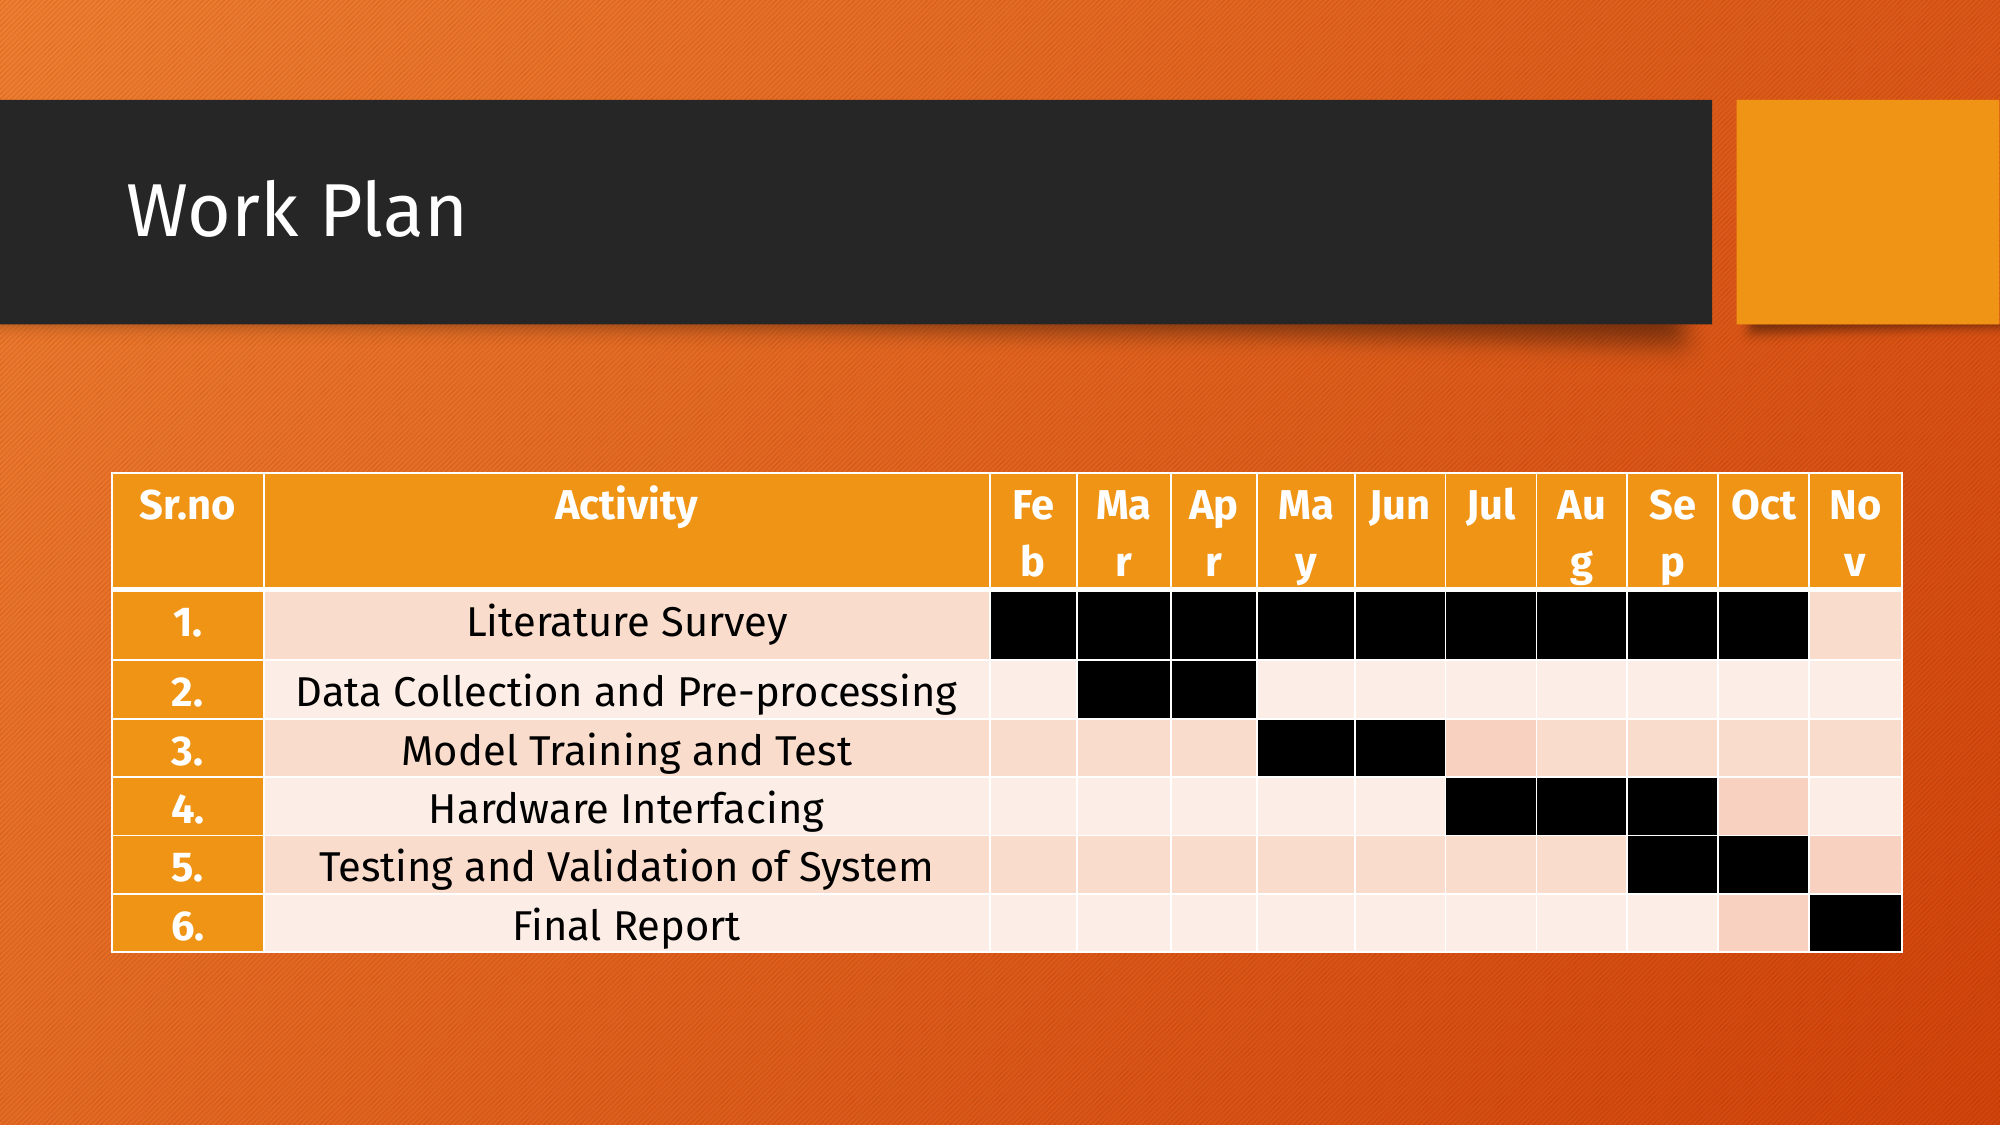

# Work Plan
| Sr.no | Activity | Feb | Mar | Apr | May | Jun | Jul | Aug | Sep | Oct | Nov |
| --- | --- | --- | --- | --- | --- | --- | --- | --- | --- | --- | --- |
| 1. | Literature Survey |  |  |  |  |  |  |  |  |  |  |
| 2. | Data Collection and Pre-processing |  |  |  |  |  |  |  |  |  |  |
| 3. | Model Training and Test |  |  |  |  |  |  |  |  |  |  |
| 4. | Hardware Interfacing |  |  |  |  |  |  |  |  |  |  |
| 5. | Testing and Validation of System |  |  |  |  |  |  |  |  |  |  |
| 6. | Final Report |  |  |  |  |  |  |  |  |  |  |